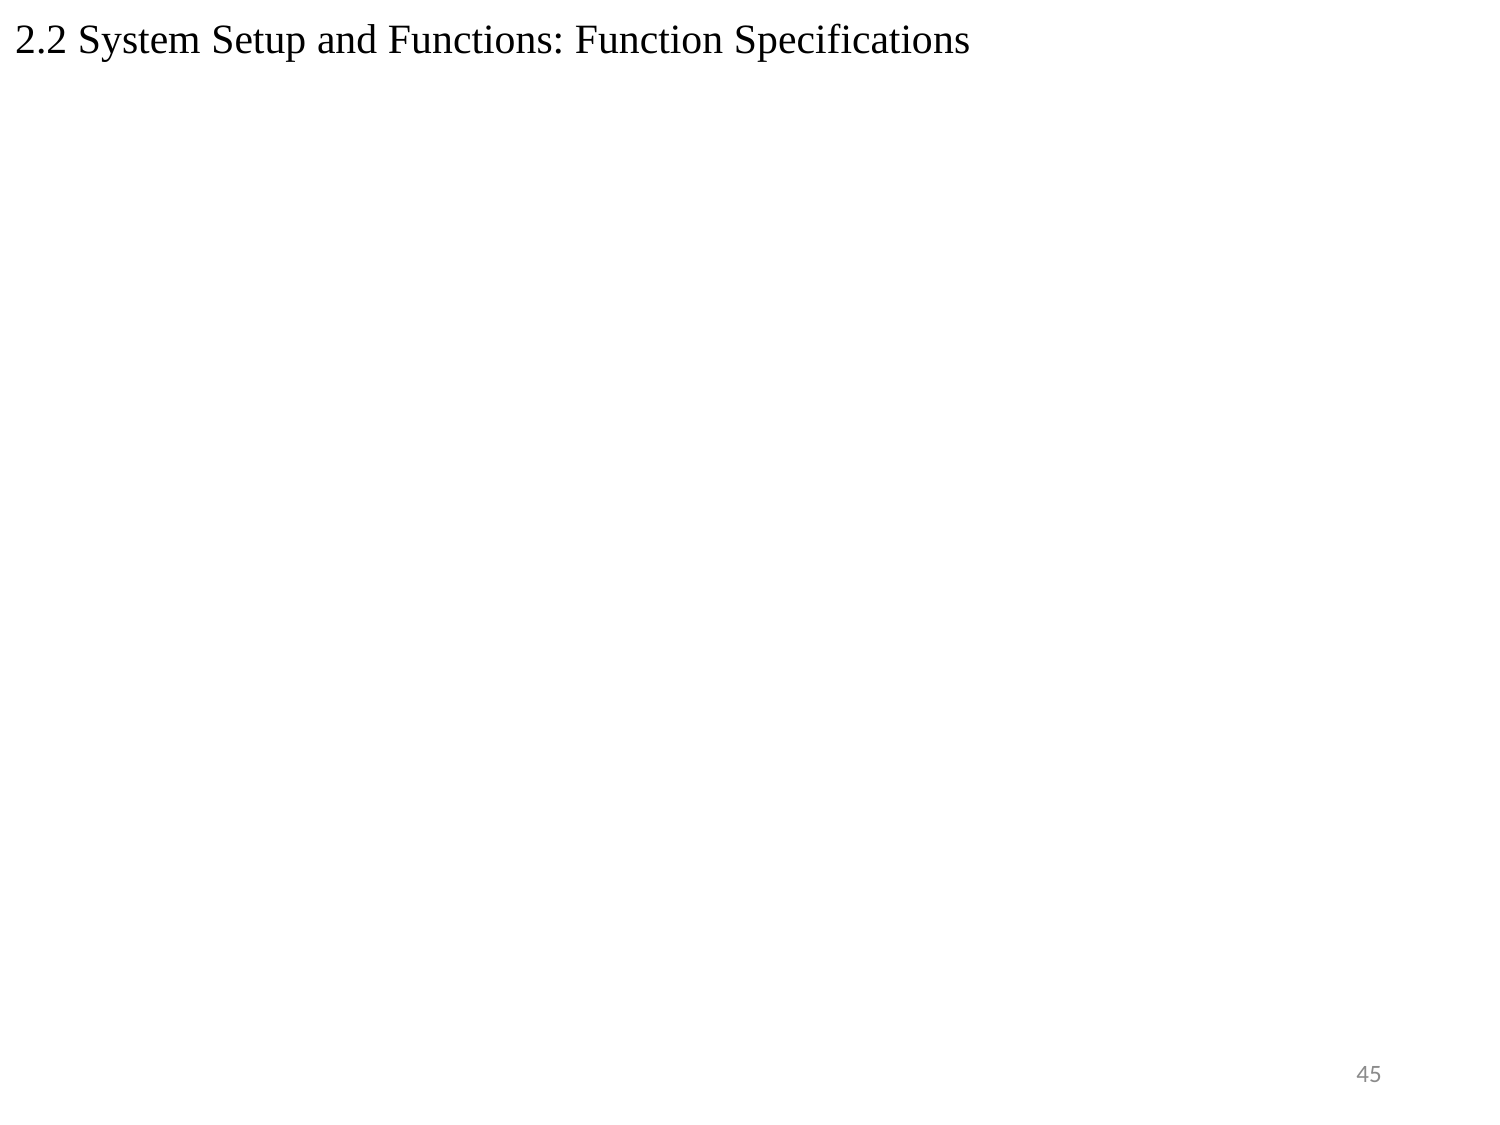

# 2.2 System Setup and Functions: Function Specifications

45